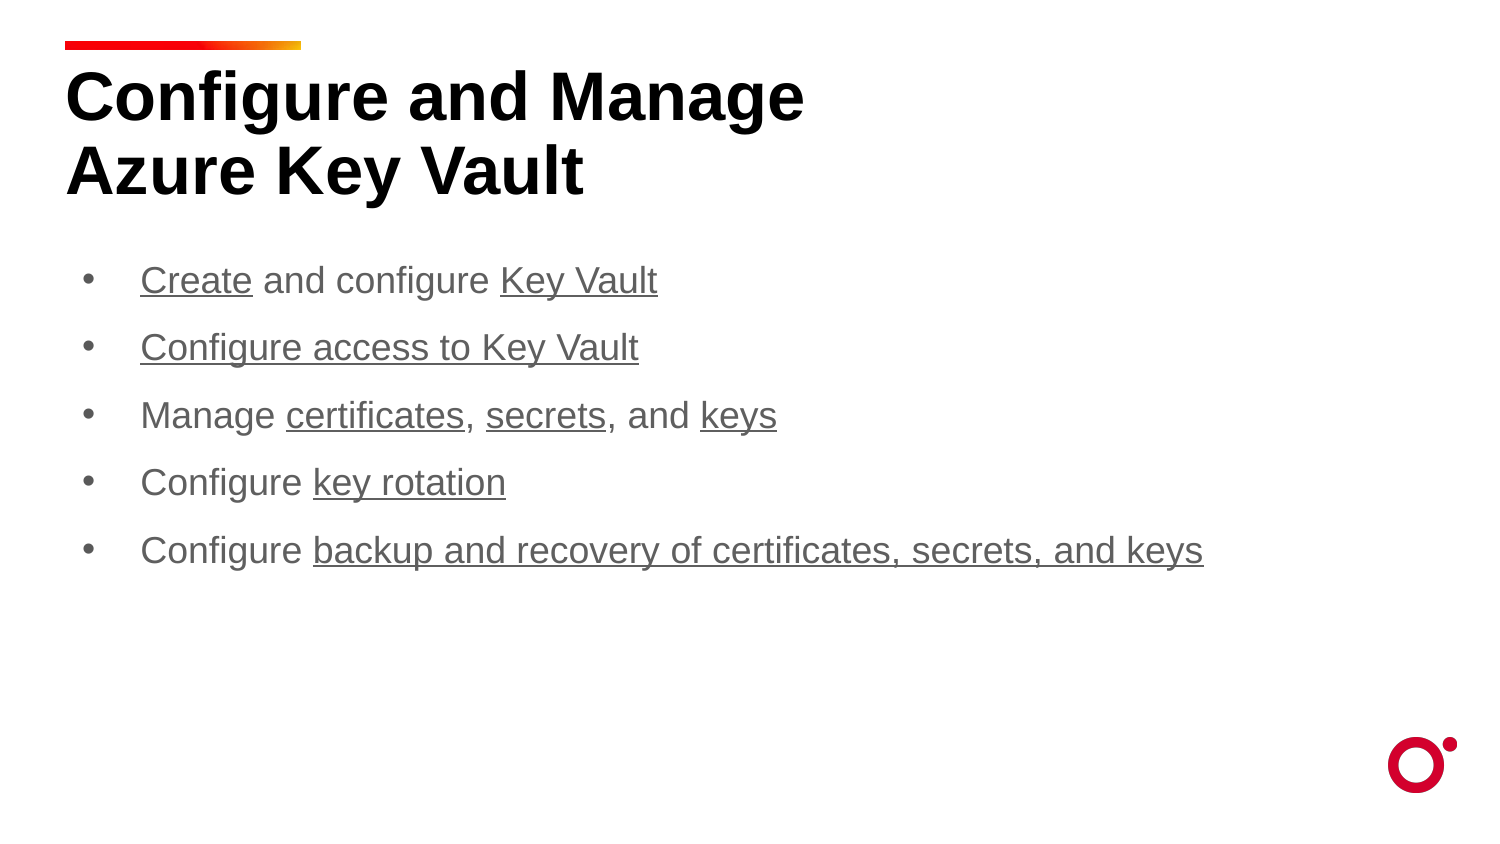

Configure and Manage Azure Key Vault
Create and configure Key Vault
Configure access to Key Vault
Manage certificates, secrets, and keys
Configure key rotation
Configure backup and recovery of certificates, secrets, and keys